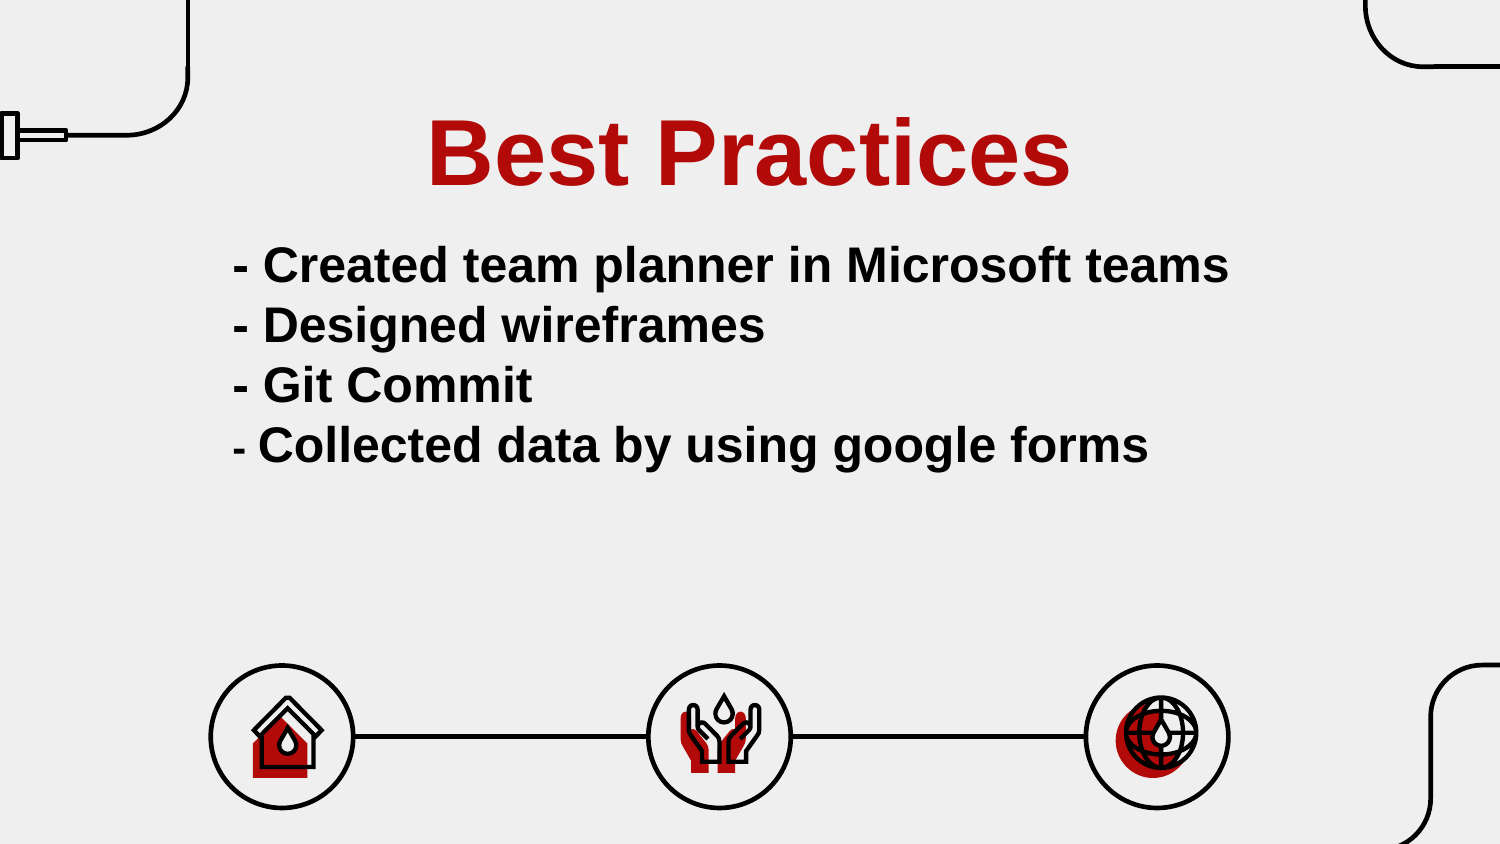

# Best Practices
- Created team planner in Microsoft teams
- Designed wireframes
- Git Commit
- Collected data by using google forms